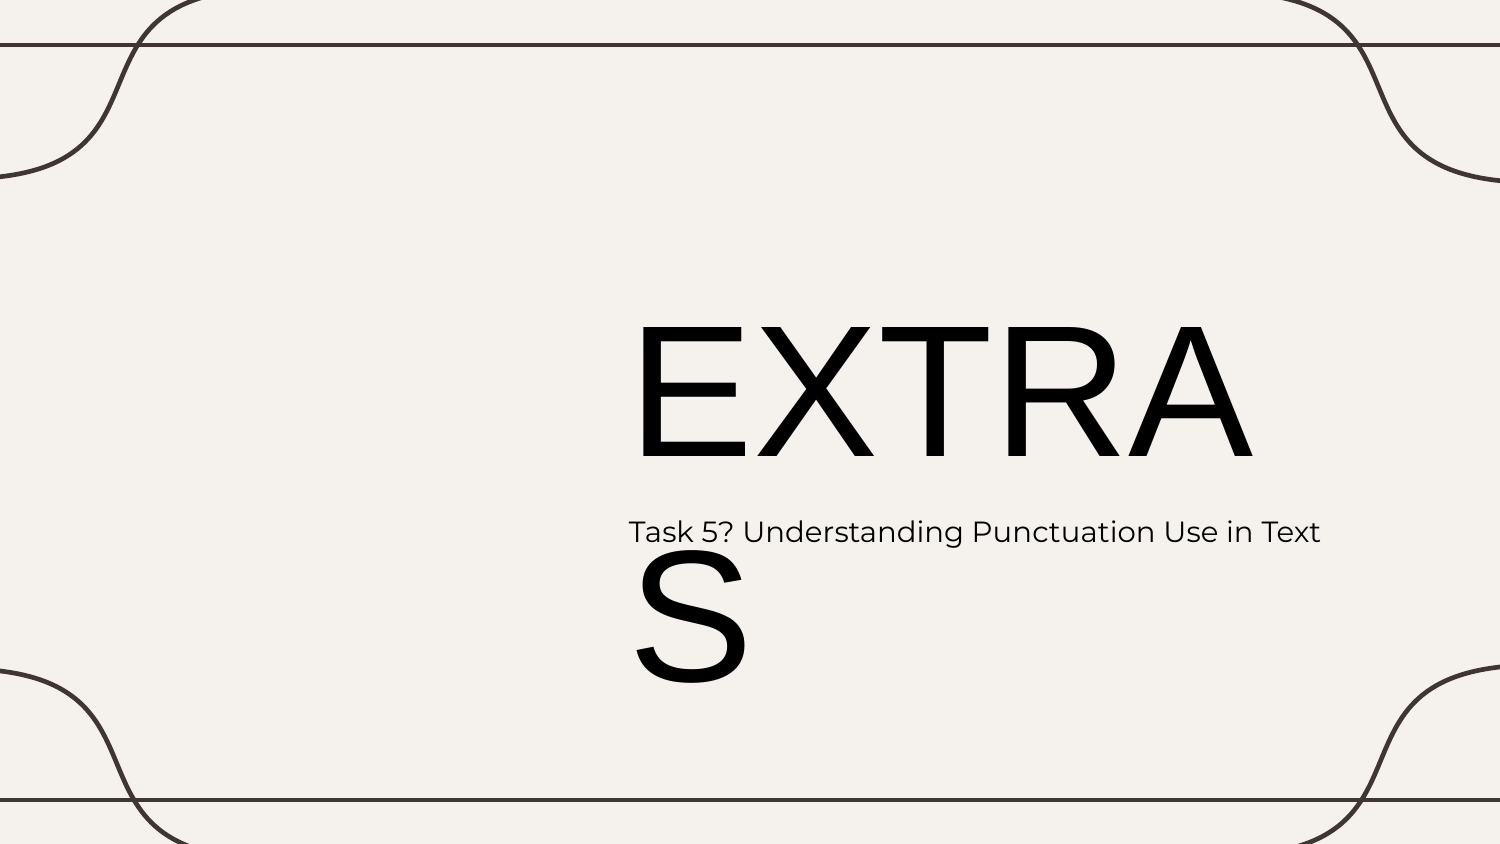

# EXTRAS
Task 5? Understanding Punctuation Use in Text